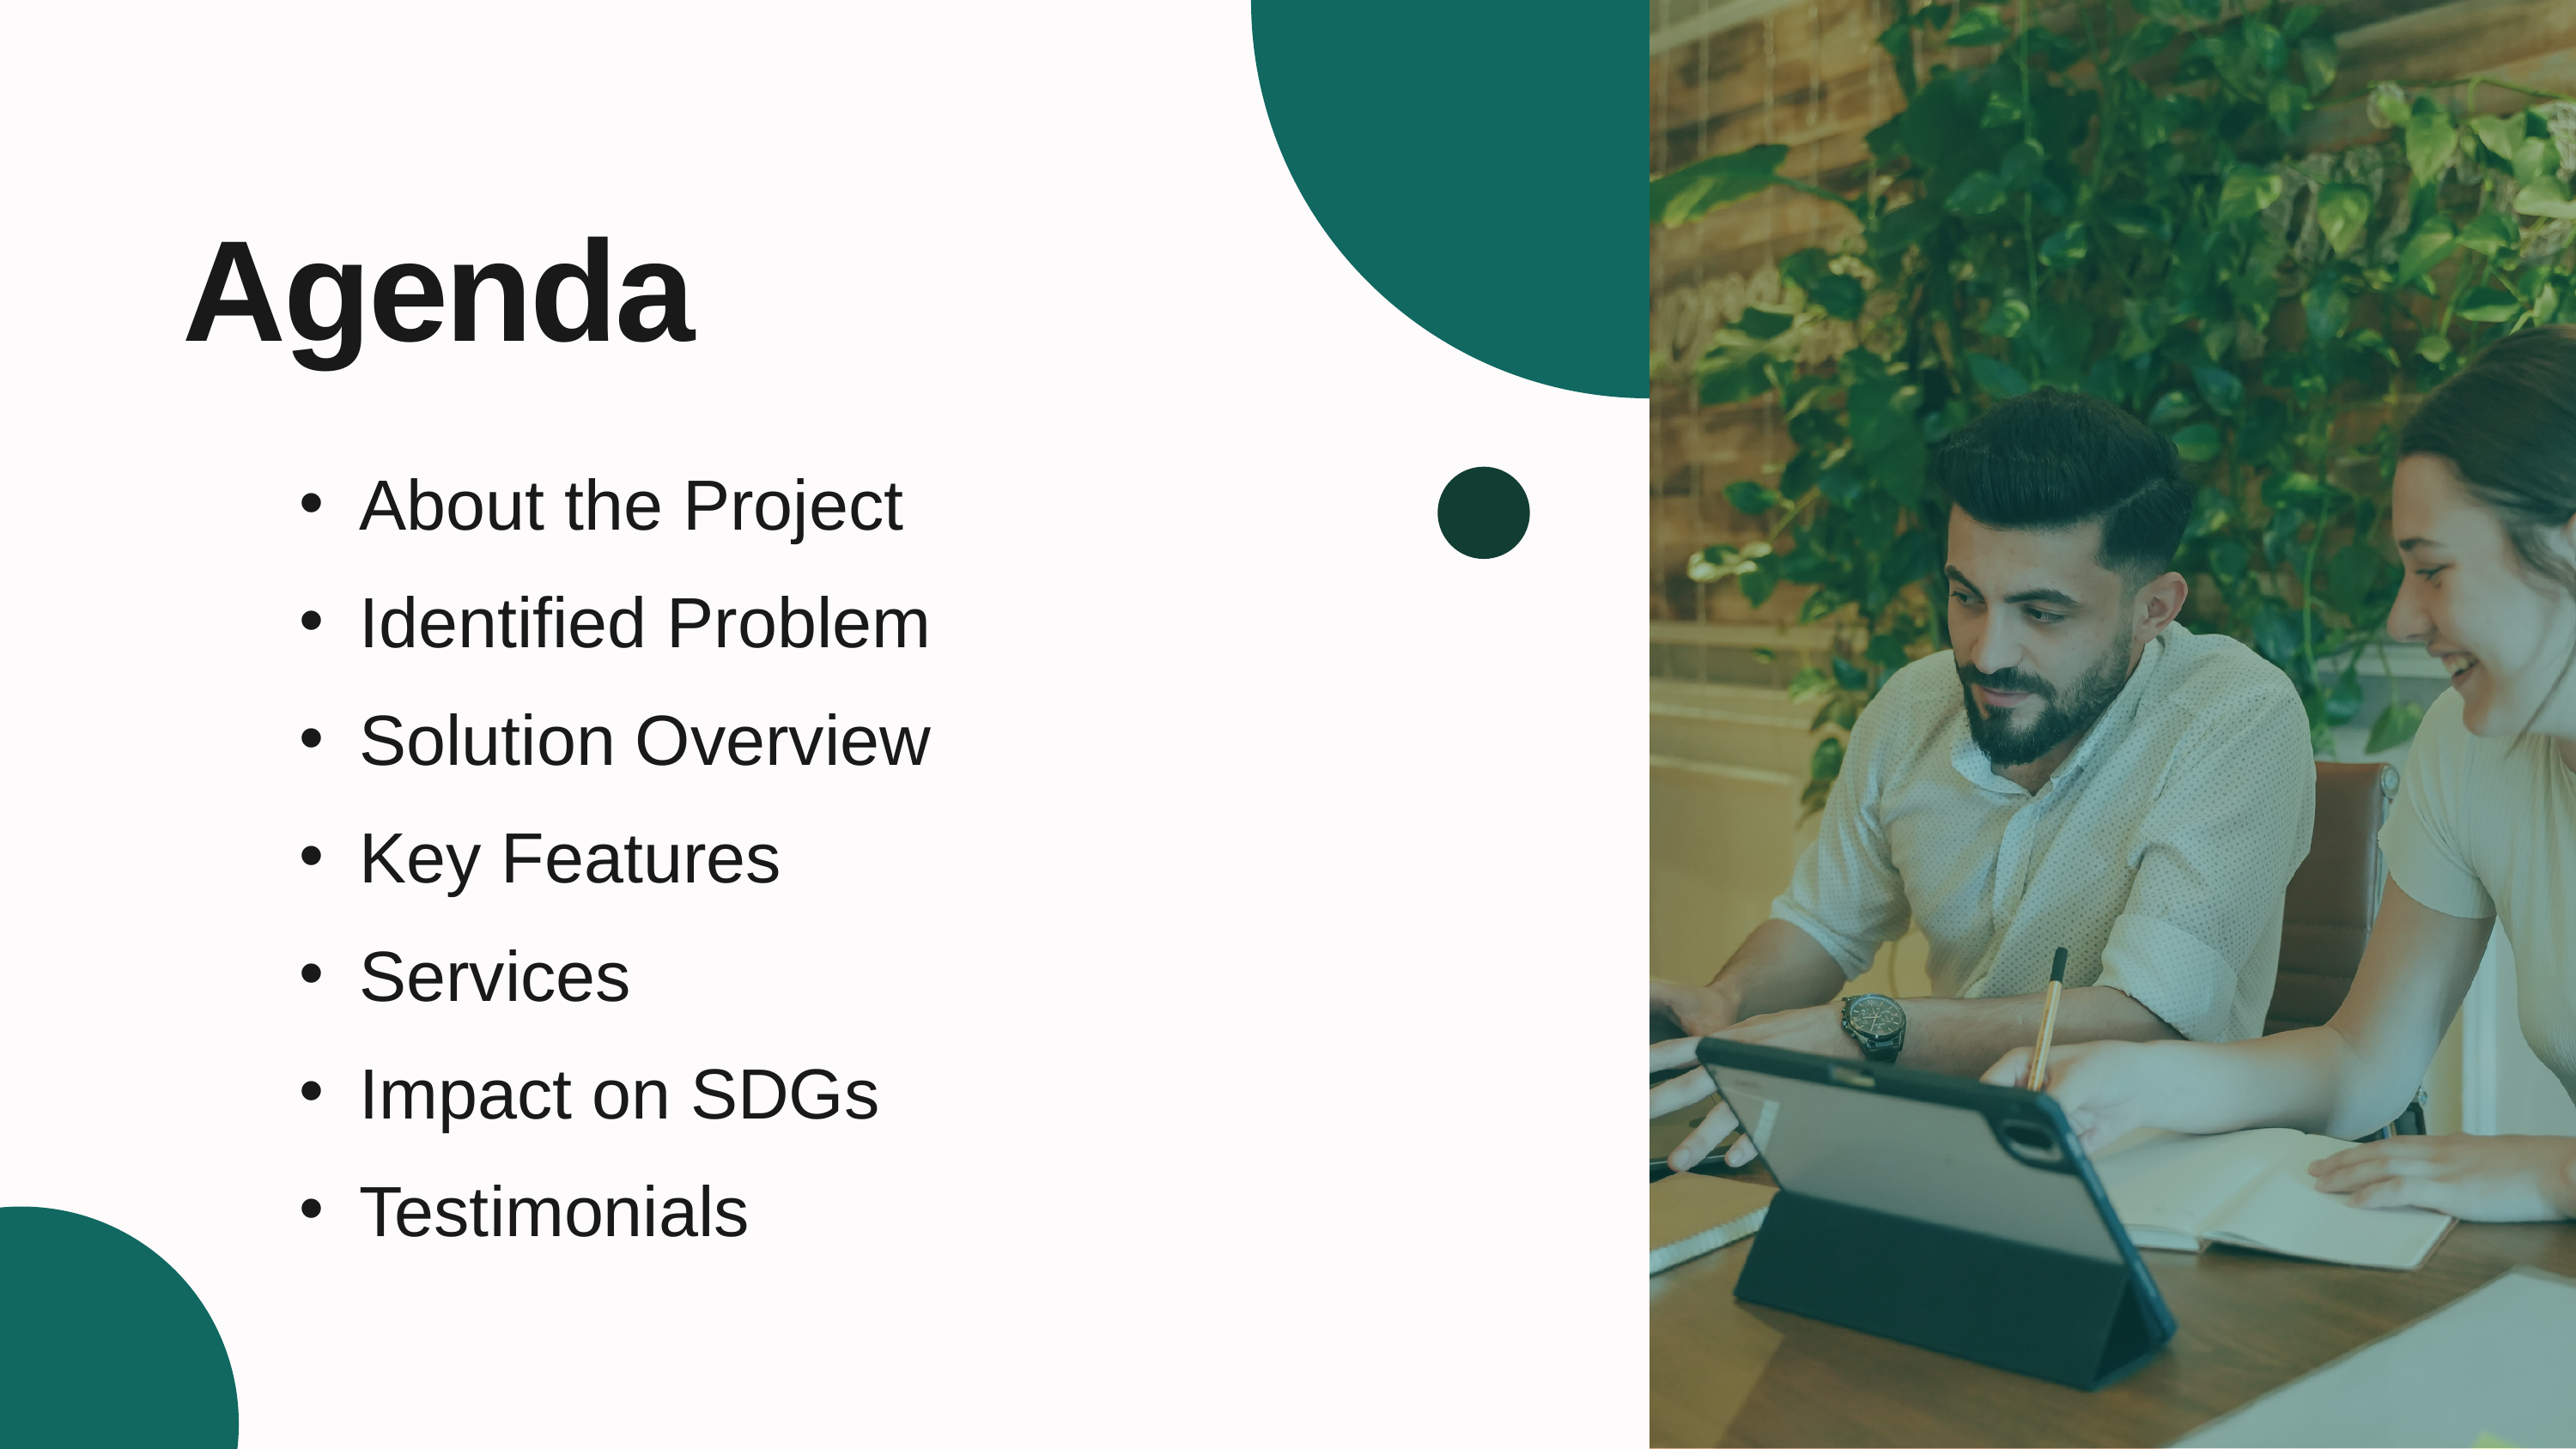

Agenda
About the Project
Identified Problem
Solution Overview
Key Features
Services
Impact on SDGs
Testimonials